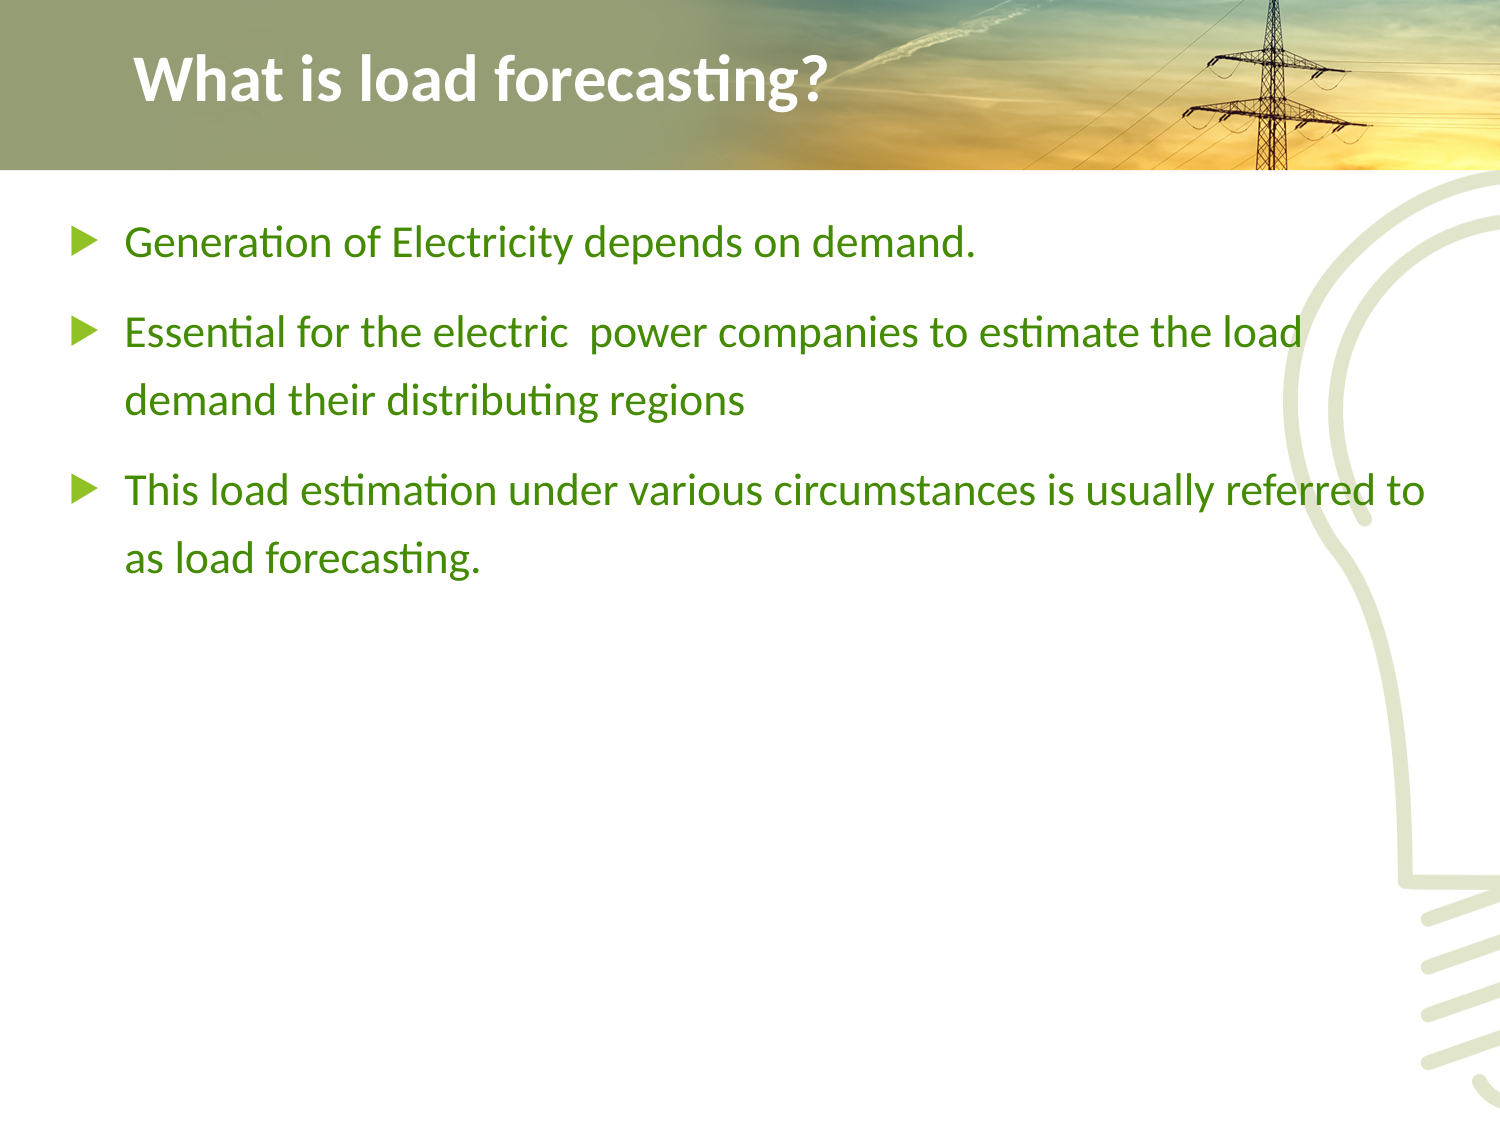

# What is load forecasting?
Generation of Electricity depends on demand.
Essential for the electric  power companies to estimate the load demand their distributing regions
This load estimation under various circumstances is usually referred to as load forecasting.